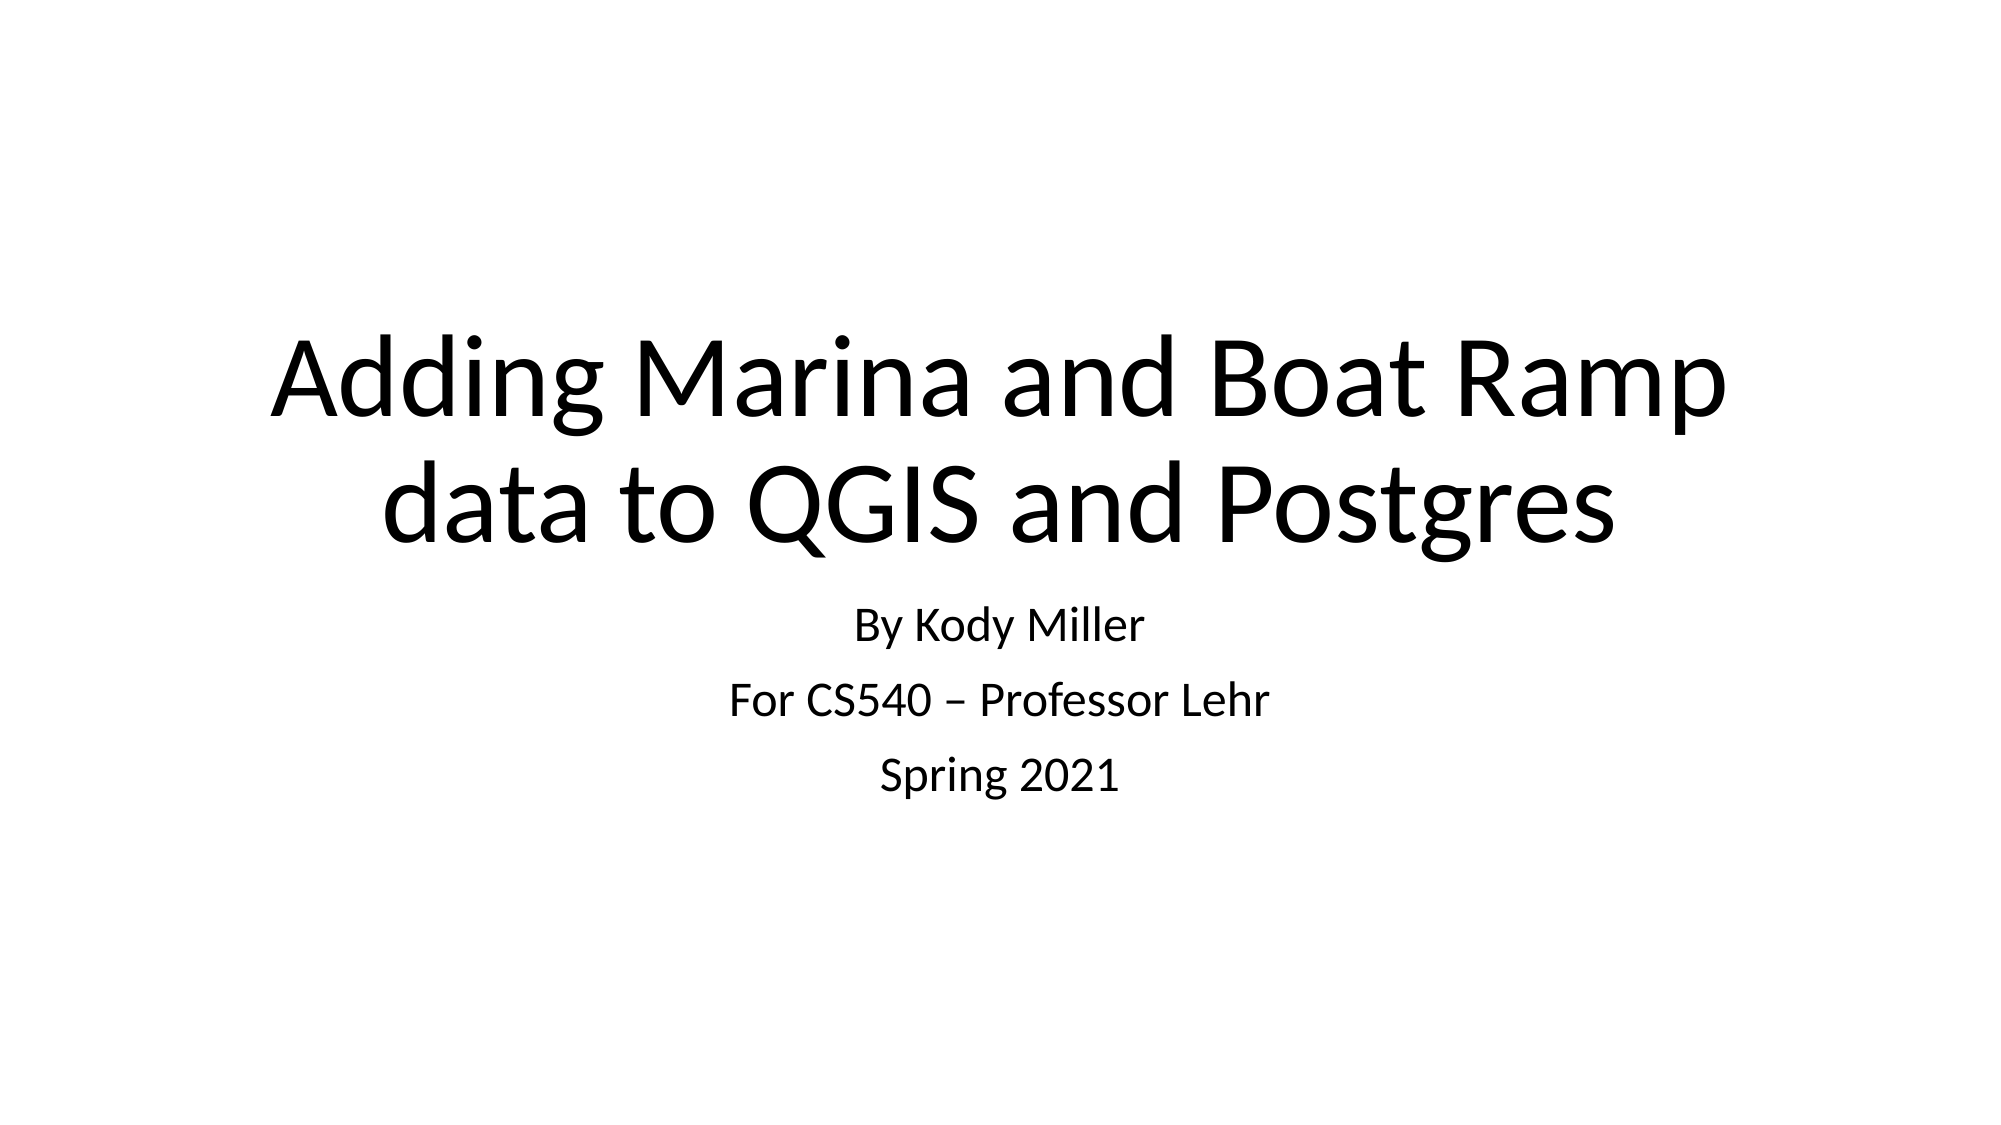

# Adding Marina and Boat Ramp data to QGIS and Postgres
By Kody Miller
For CS540 – Professor Lehr
Spring 2021